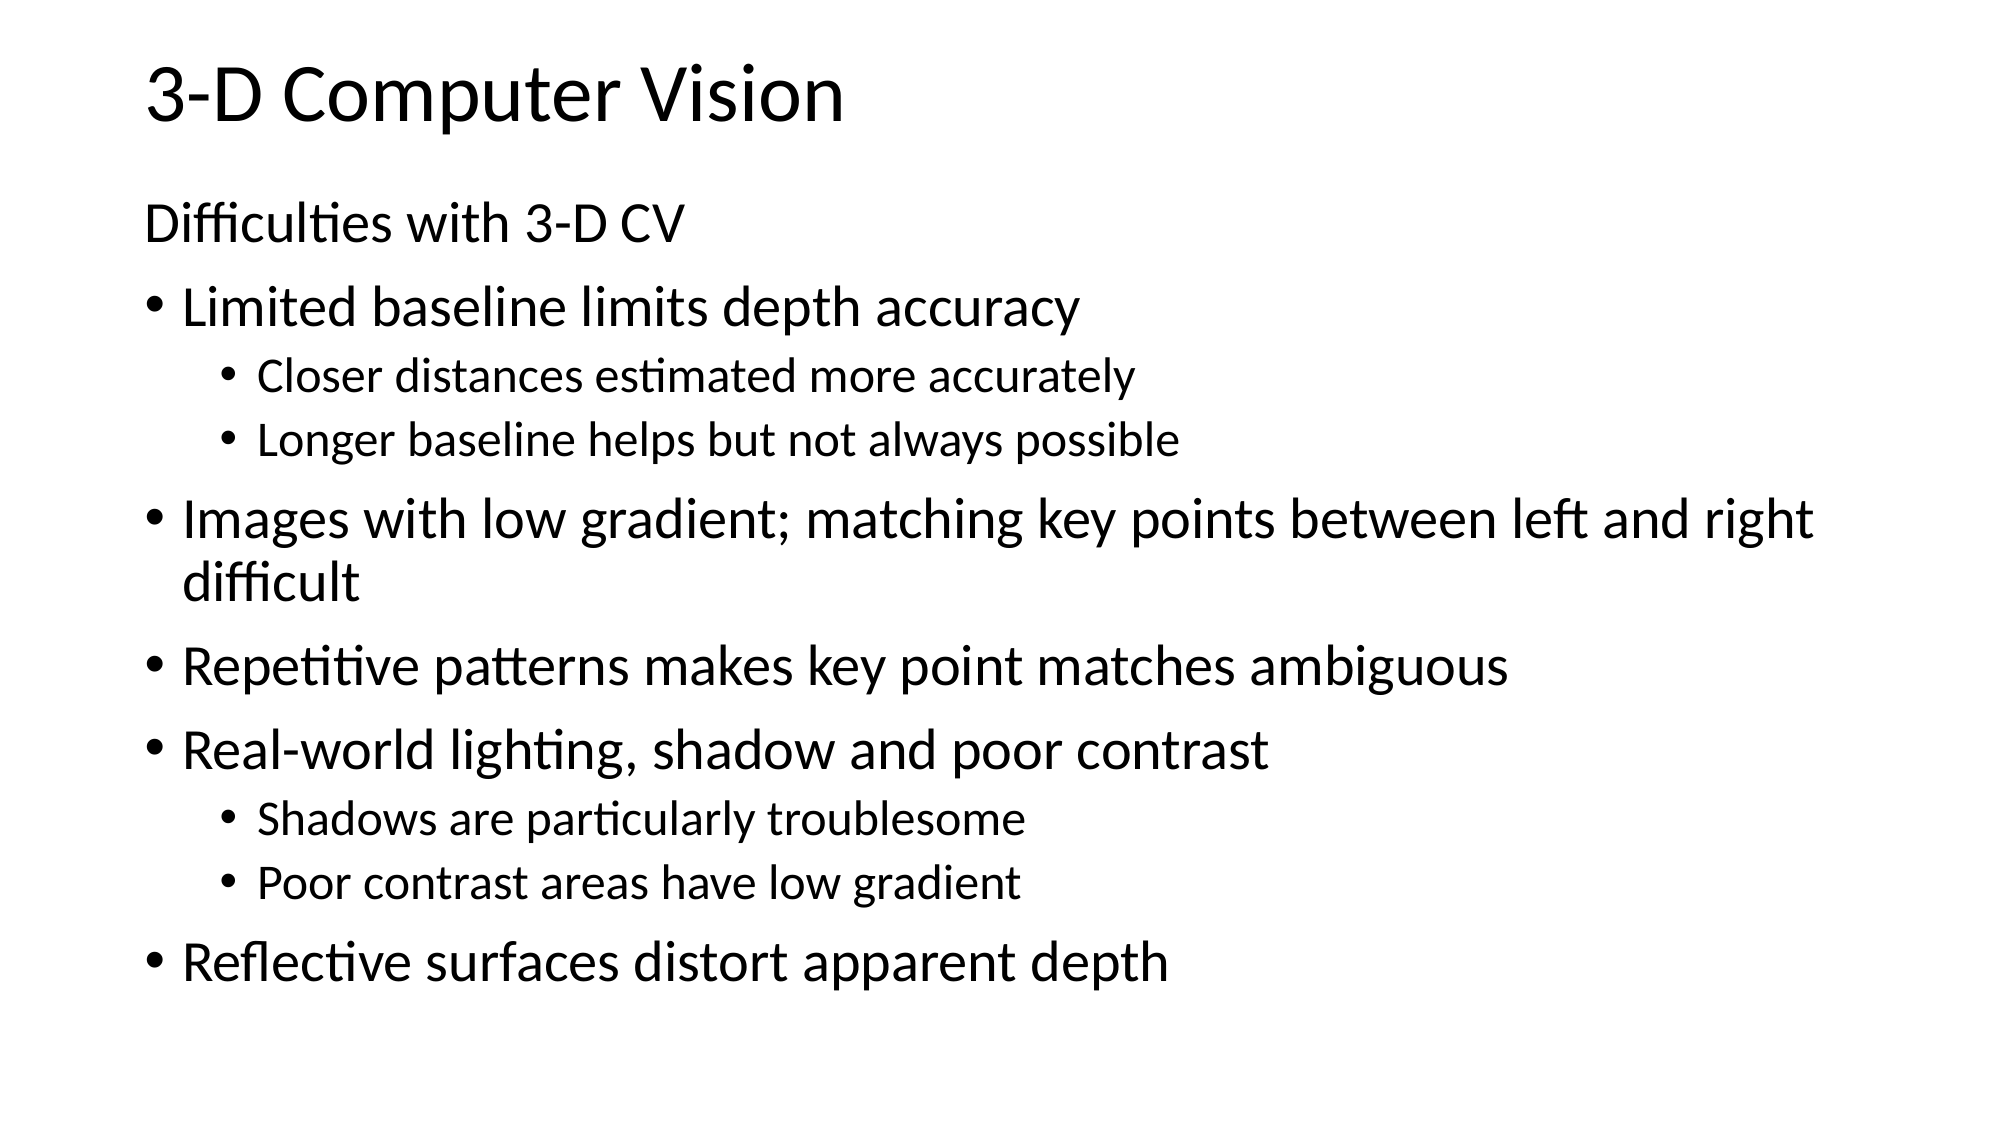

# 3-D Computer Vision
Difficulties with 3-D CV
Limited baseline limits depth accuracy
Closer distances estimated more accurately
Longer baseline helps but not always possible
Images with low gradient; matching key points between left and right difficult
Repetitive patterns makes key point matches ambiguous
Real-world lighting, shadow and poor contrast
Shadows are particularly troublesome
Poor contrast areas have low gradient
Reflective surfaces distort apparent depth